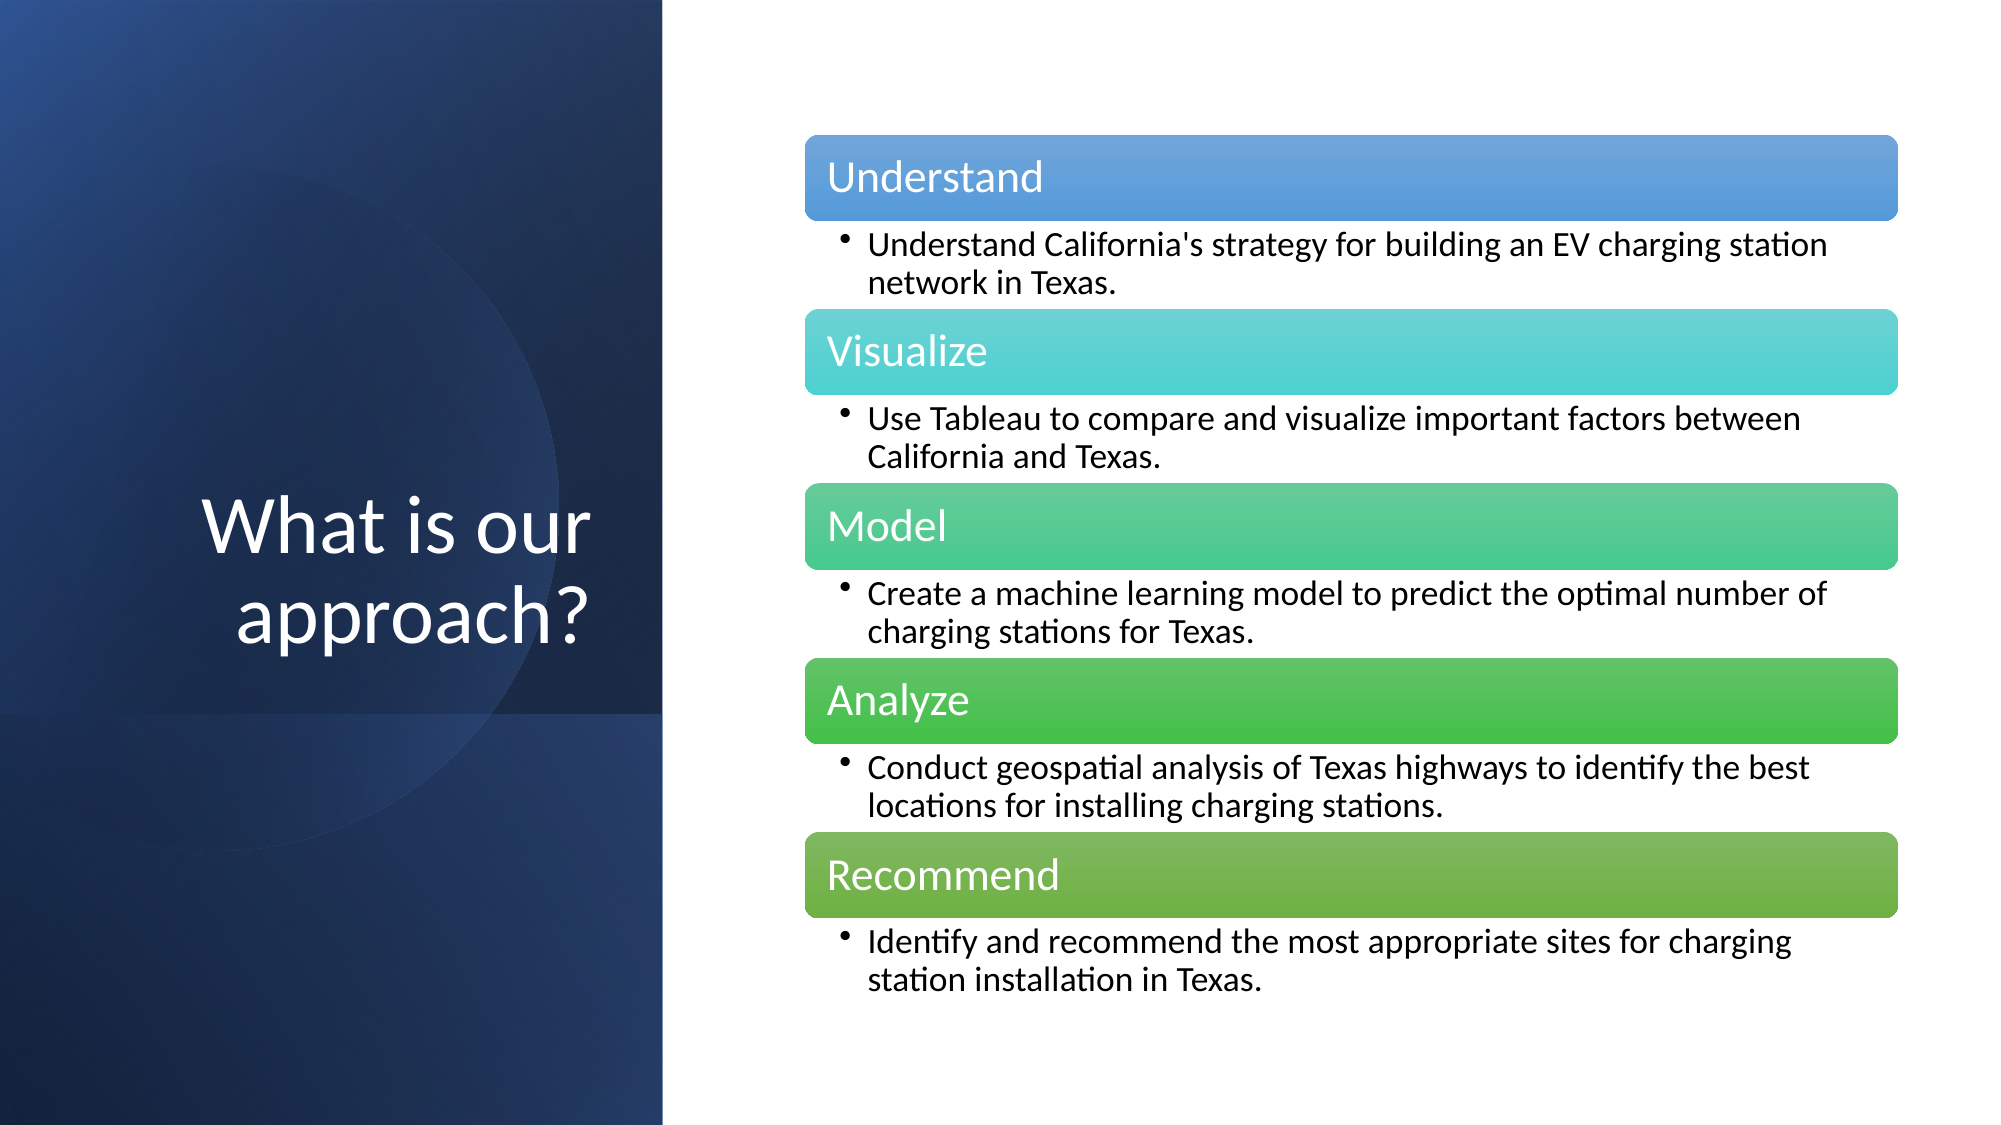

Understand
Understand California's strategy for building an EV charging station network in Texas.
Visualize
Use Tableau to compare and visualize important factors between California and Texas.
Model
Create a machine learning model to predict the optimal number of charging stations for Texas.
Analyze
Conduct geospatial analysis of Texas highways to identify the best locations for installing charging stations.
Recommend
Identify and recommend the most appropriate sites for charging station installation in Texas.

# What is our approach?